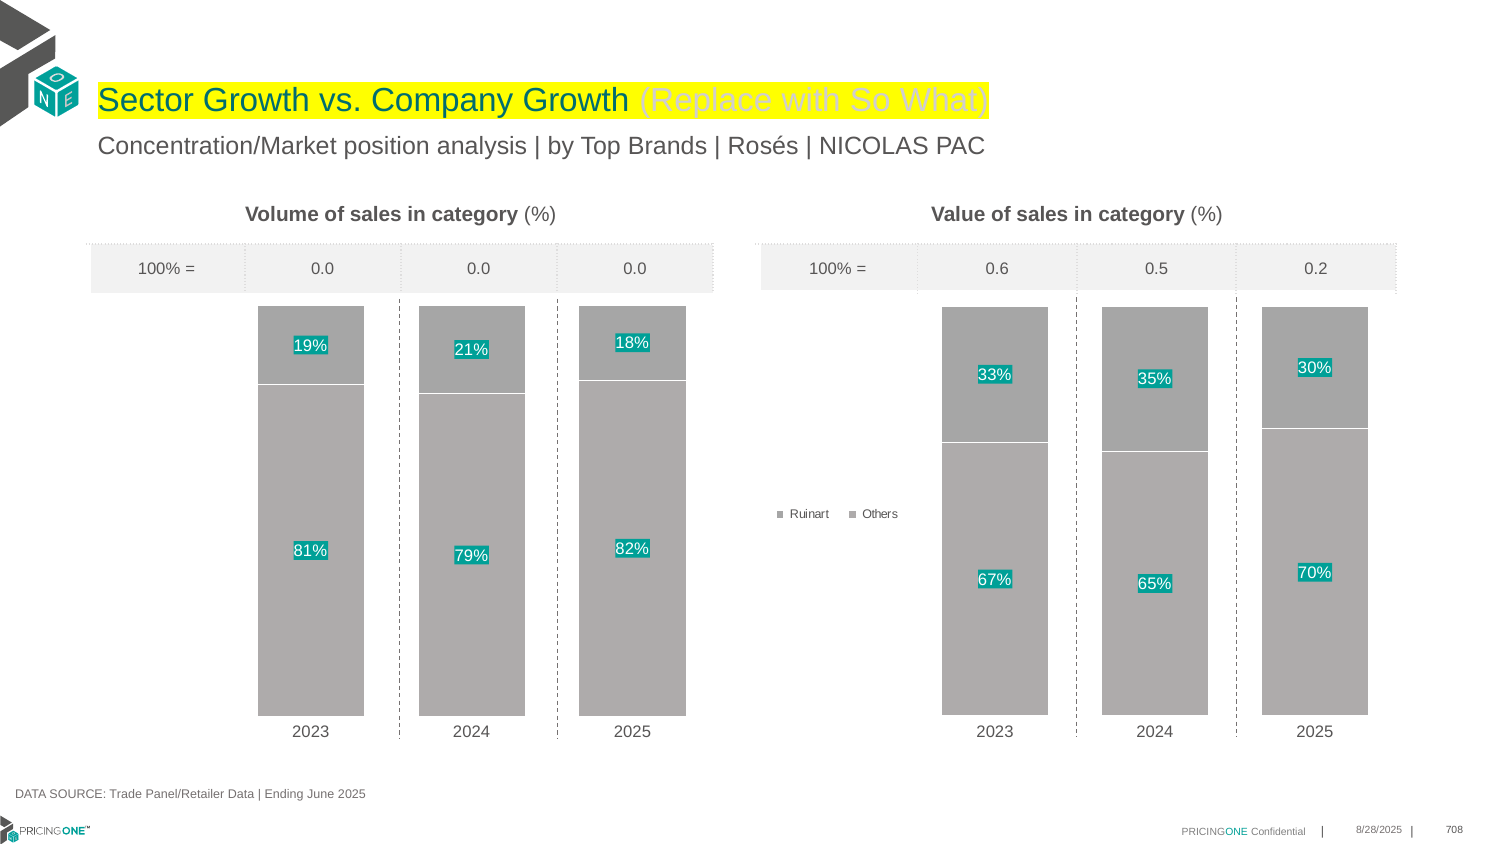

# Sector Growth vs. Company Growth (Replace with So What)
Concentration/Market position analysis | by Top Brands | Rosés | NICOLAS PAC
| Volume of sales in category (%) |  |  |  |
| --- | --- | --- | --- |
| 100% = | 0.0 | 0.0 | 0.0 |
| Value of sales in category (%) |  |  |  |
| --- | --- | --- | --- |
| 100% = | 0.6 | 0.5 | 0.2 |

### Chart

| Category | Others | Ruinart |
|---|---|---|
| 2023 | 0.8069953111139273 | 0.19300468888607275 |
| 2024 | 0.785130224106602 | 0.21486977589339795 |
| 2025 | 0.8179012345679013 | 0.18209876543209877 |

### Chart

| Category | Others | Ruinart |
|---|---|---|
| 2023 | 0.667567067466075 | 0.332432932533925 |
| 2024 | 0.6455561436975041 | 0.3544438563024958 |
| 2025 | 0.7000648716884756 | 0.29993512831152436 |
DATA SOURCE: Trade Panel/Retailer Data | Ending June 2025

8/28/2025
708